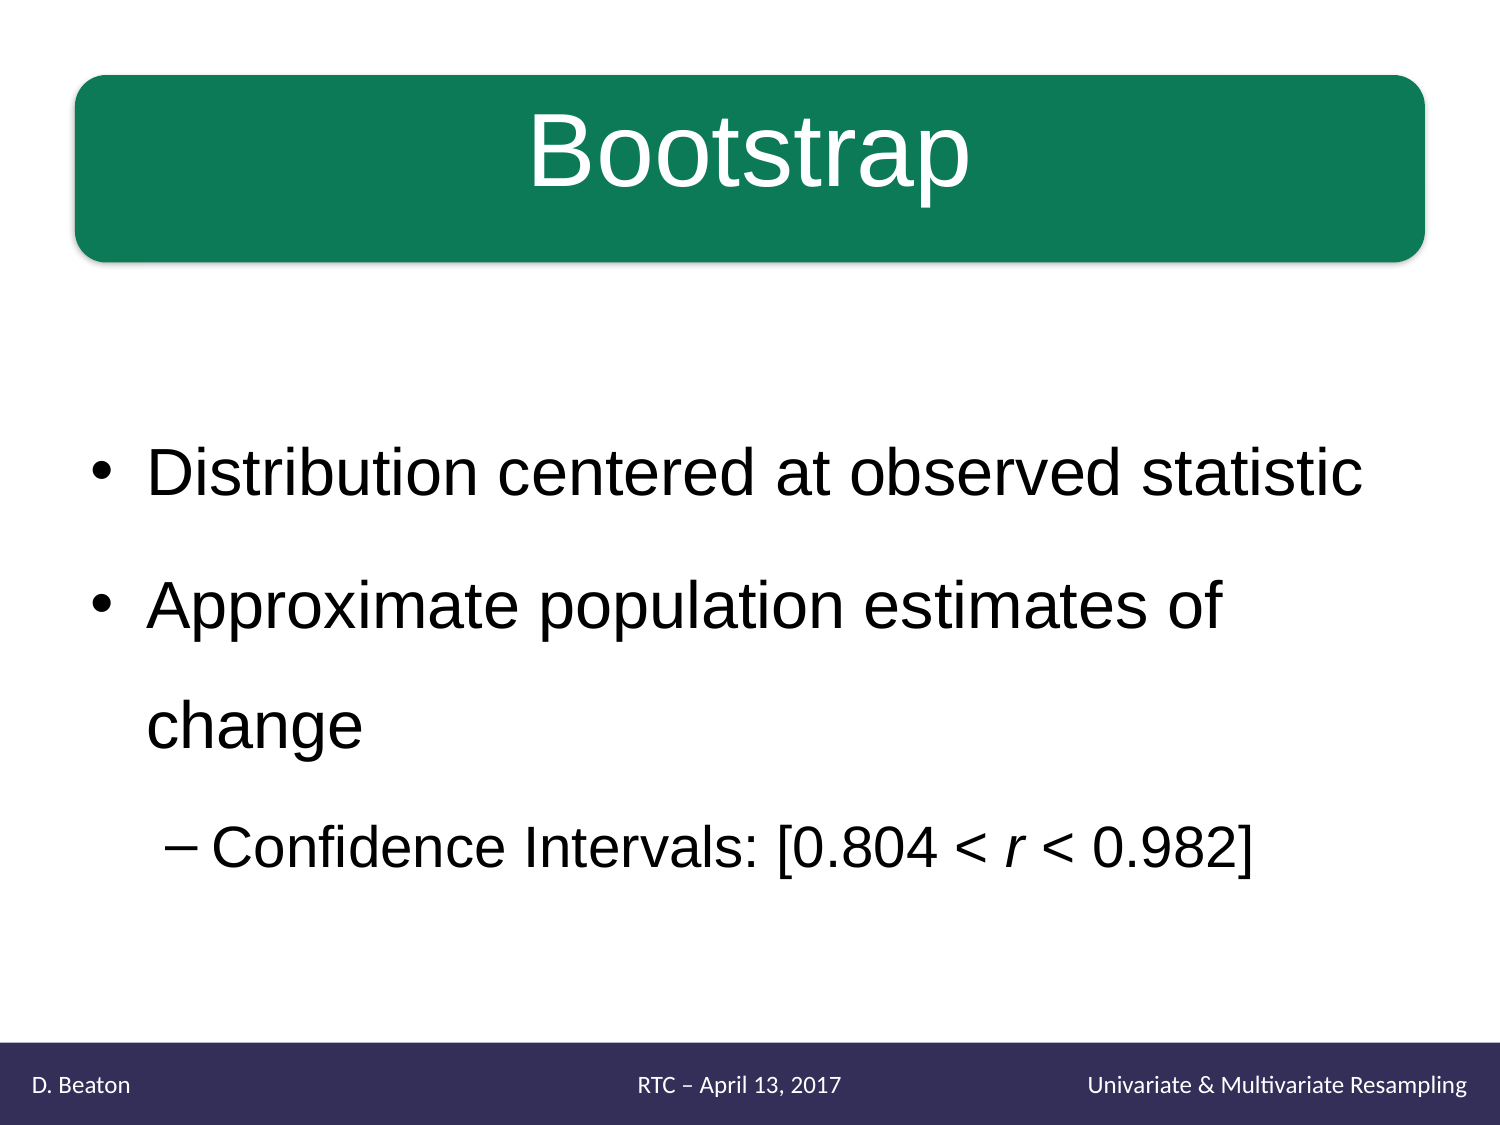

# Bootstrap
Distribution centered at observed statistic
Approximate population estimates of change
Confidence Intervals: [0.804 < r < 0.982]